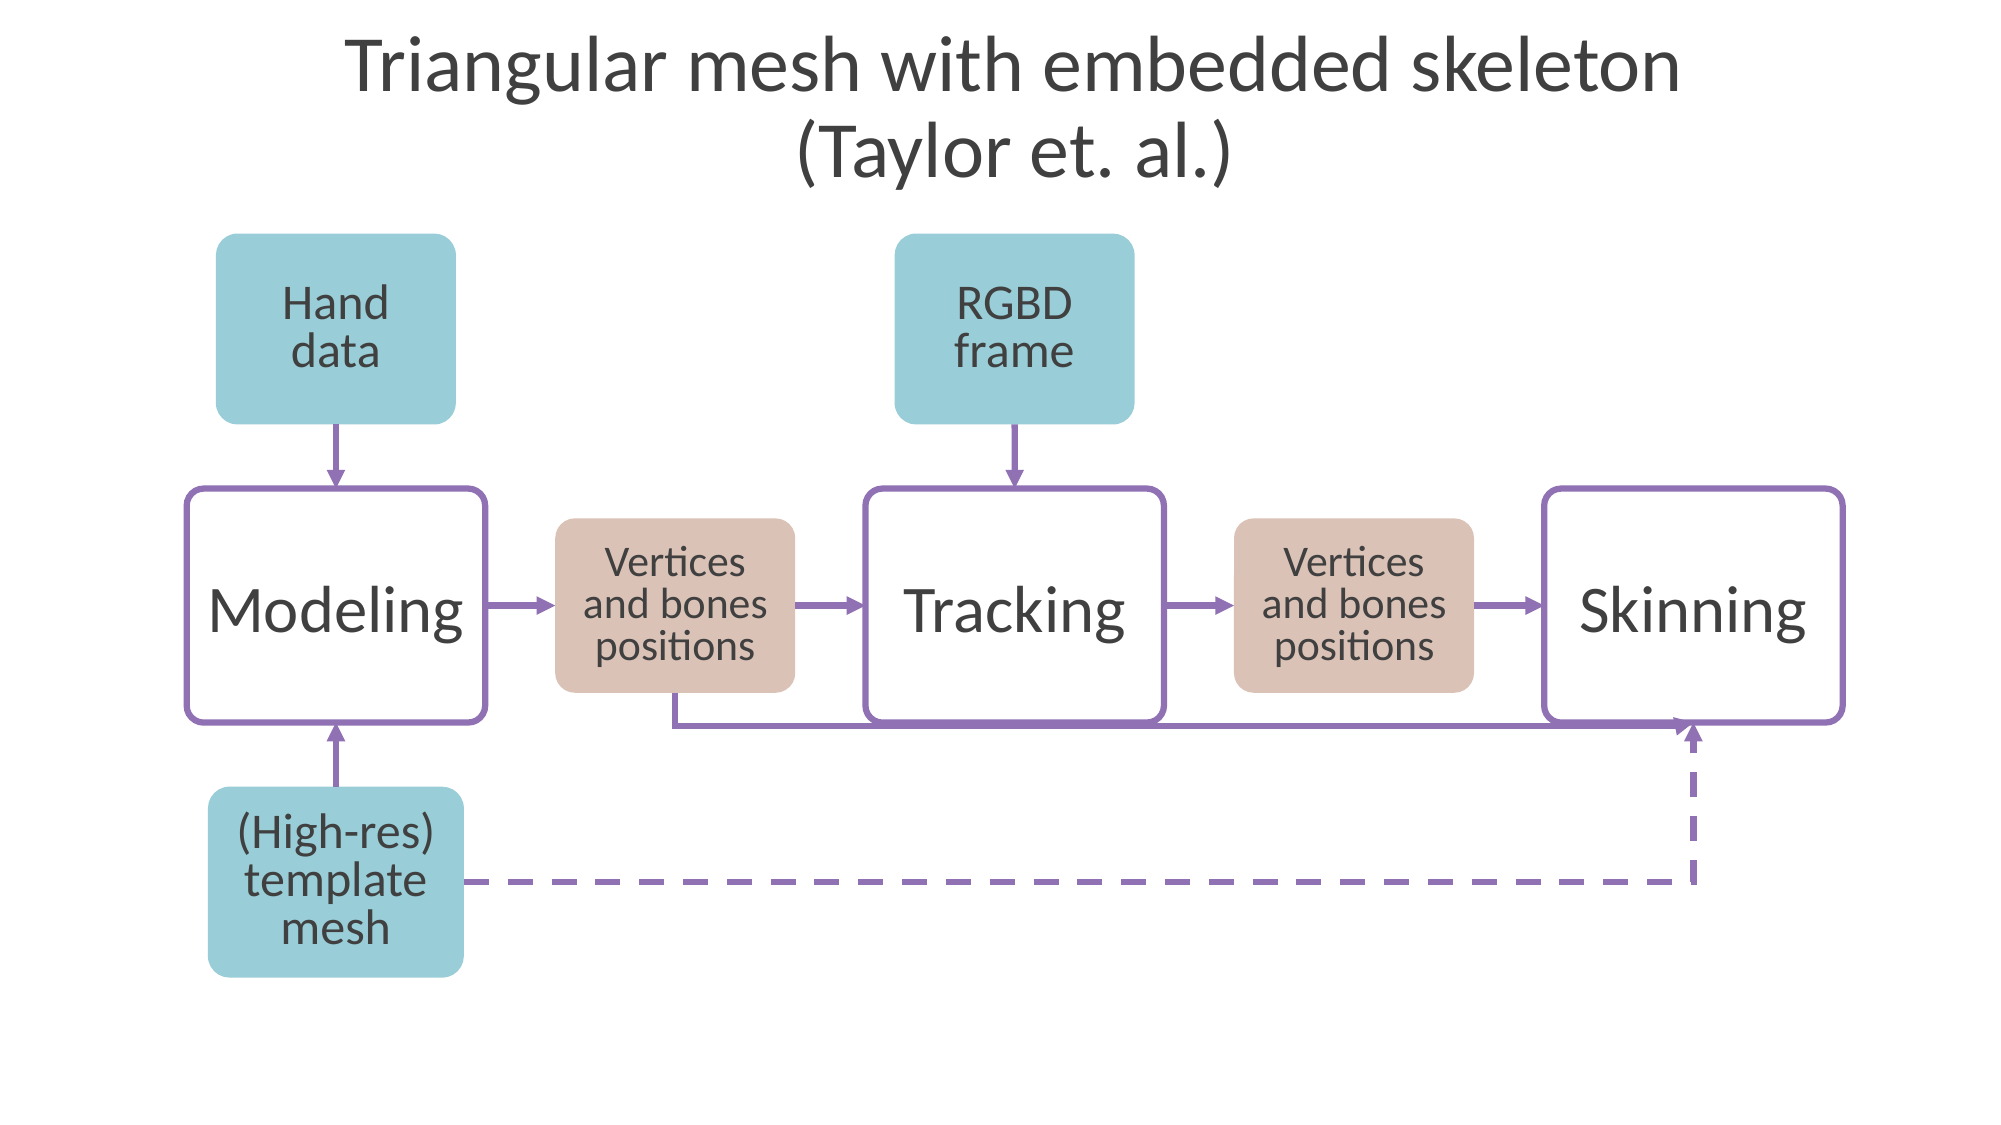

# Triangular mesh with embedded skeleton (Taylor et. al.)
Hand data
RGBD frame
Modeling
Tracking
Skinning
Vertices and bones positions
Vertices and bones positions
(High-res) template mesh